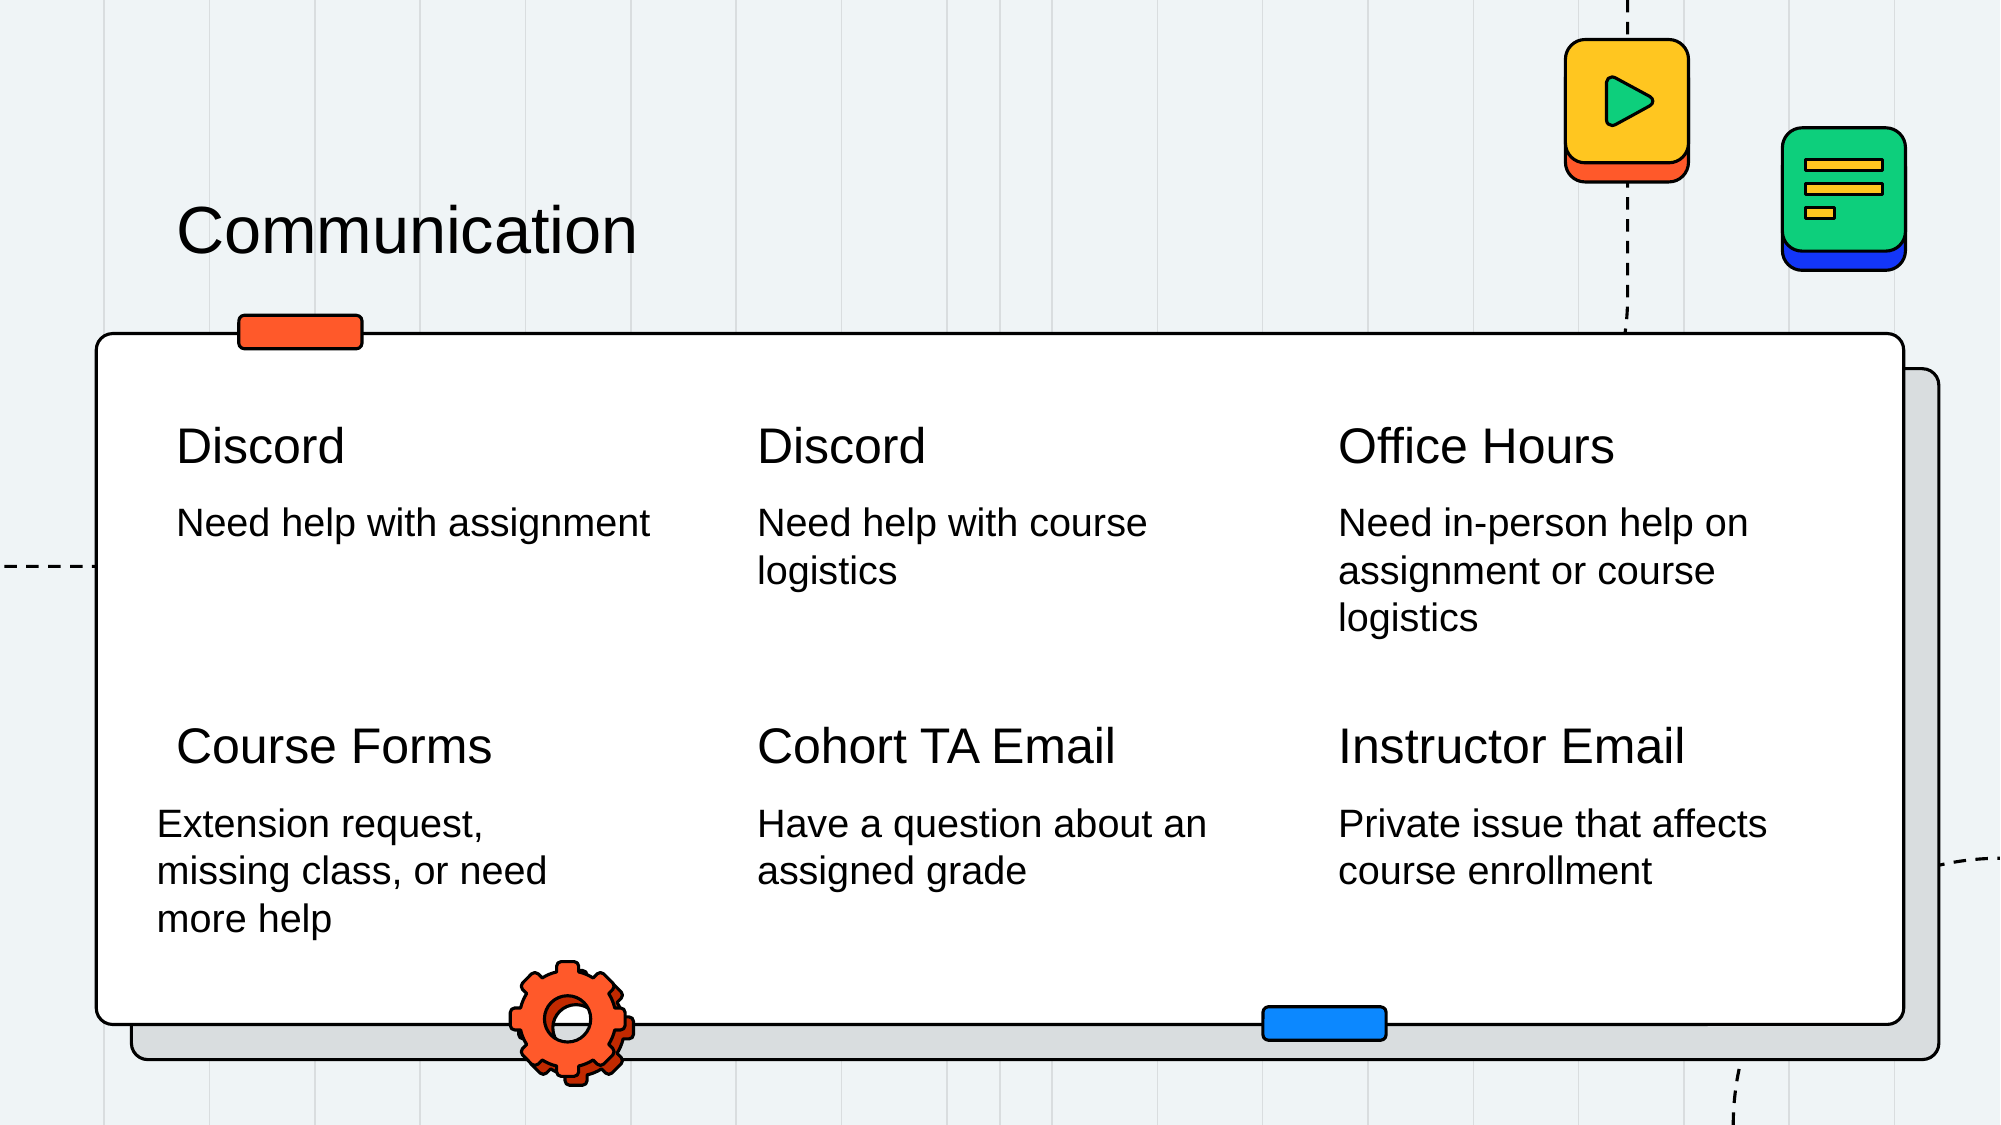

# Communication
Discord
Discord
Office Hours
Need help with assignment
Need help with course logistics
Need in-person help on assignment or course logistics
Course Forms
Cohort TA Email
Instructor Email
Have a question about an assigned grade
Private issue that affects course enrollment
Extension request, missing class, or need more help